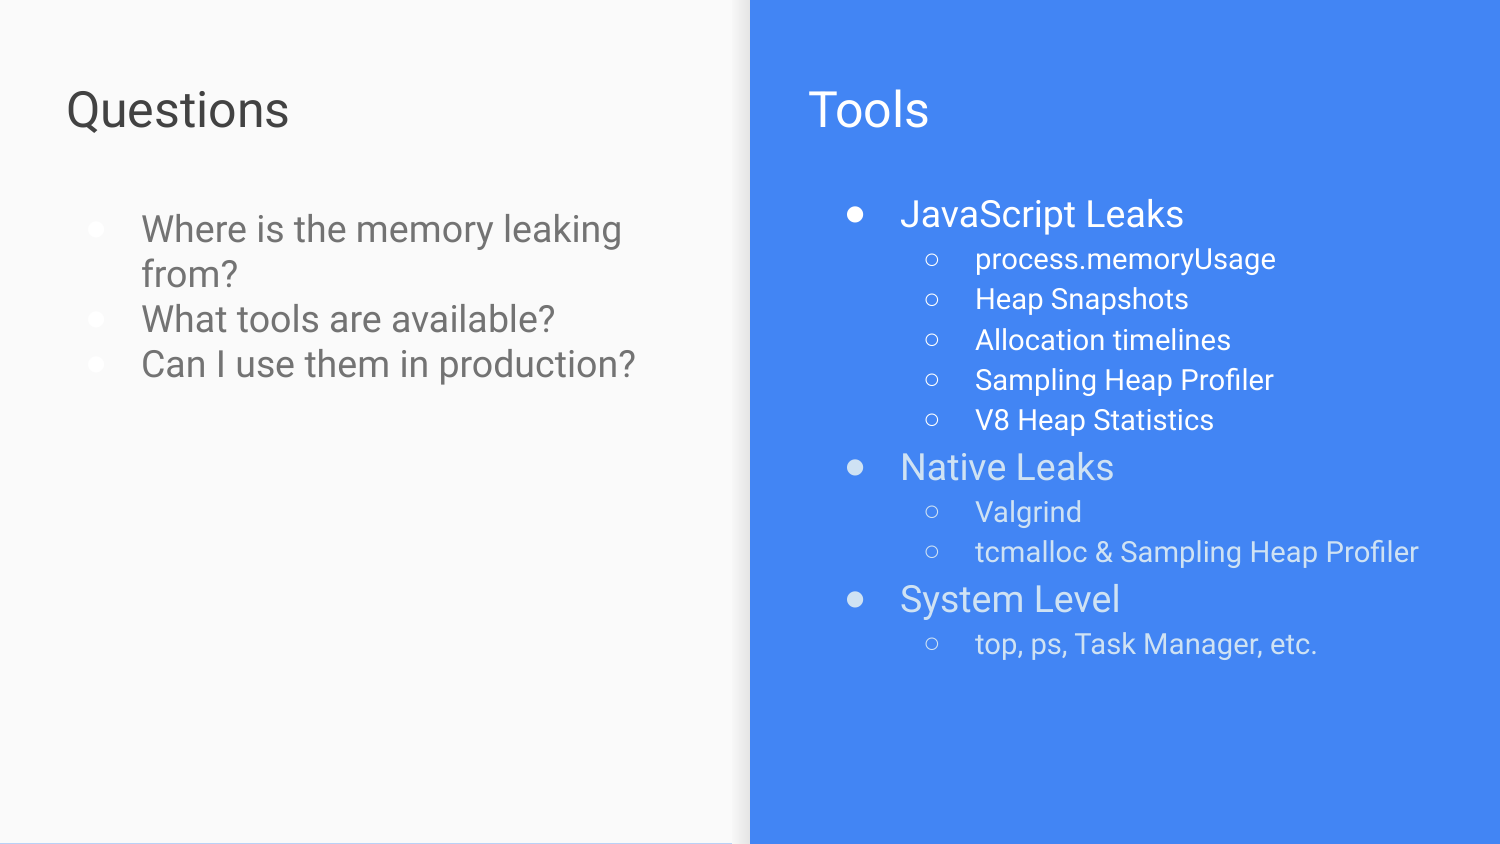

# Questions
Tools
JavaScript Leaks
process.memoryUsage
Heap Snapshots
Allocation timelines
Sampling Heap Profiler
V8 Heap Statistics
Native Leaks
Valgrind
tcmalloc & Sampling Heap Profiler
System Level
top, ps, Task Manager, etc.
Where is the memory leaking from?
What tools are available?
Can I use them in production?